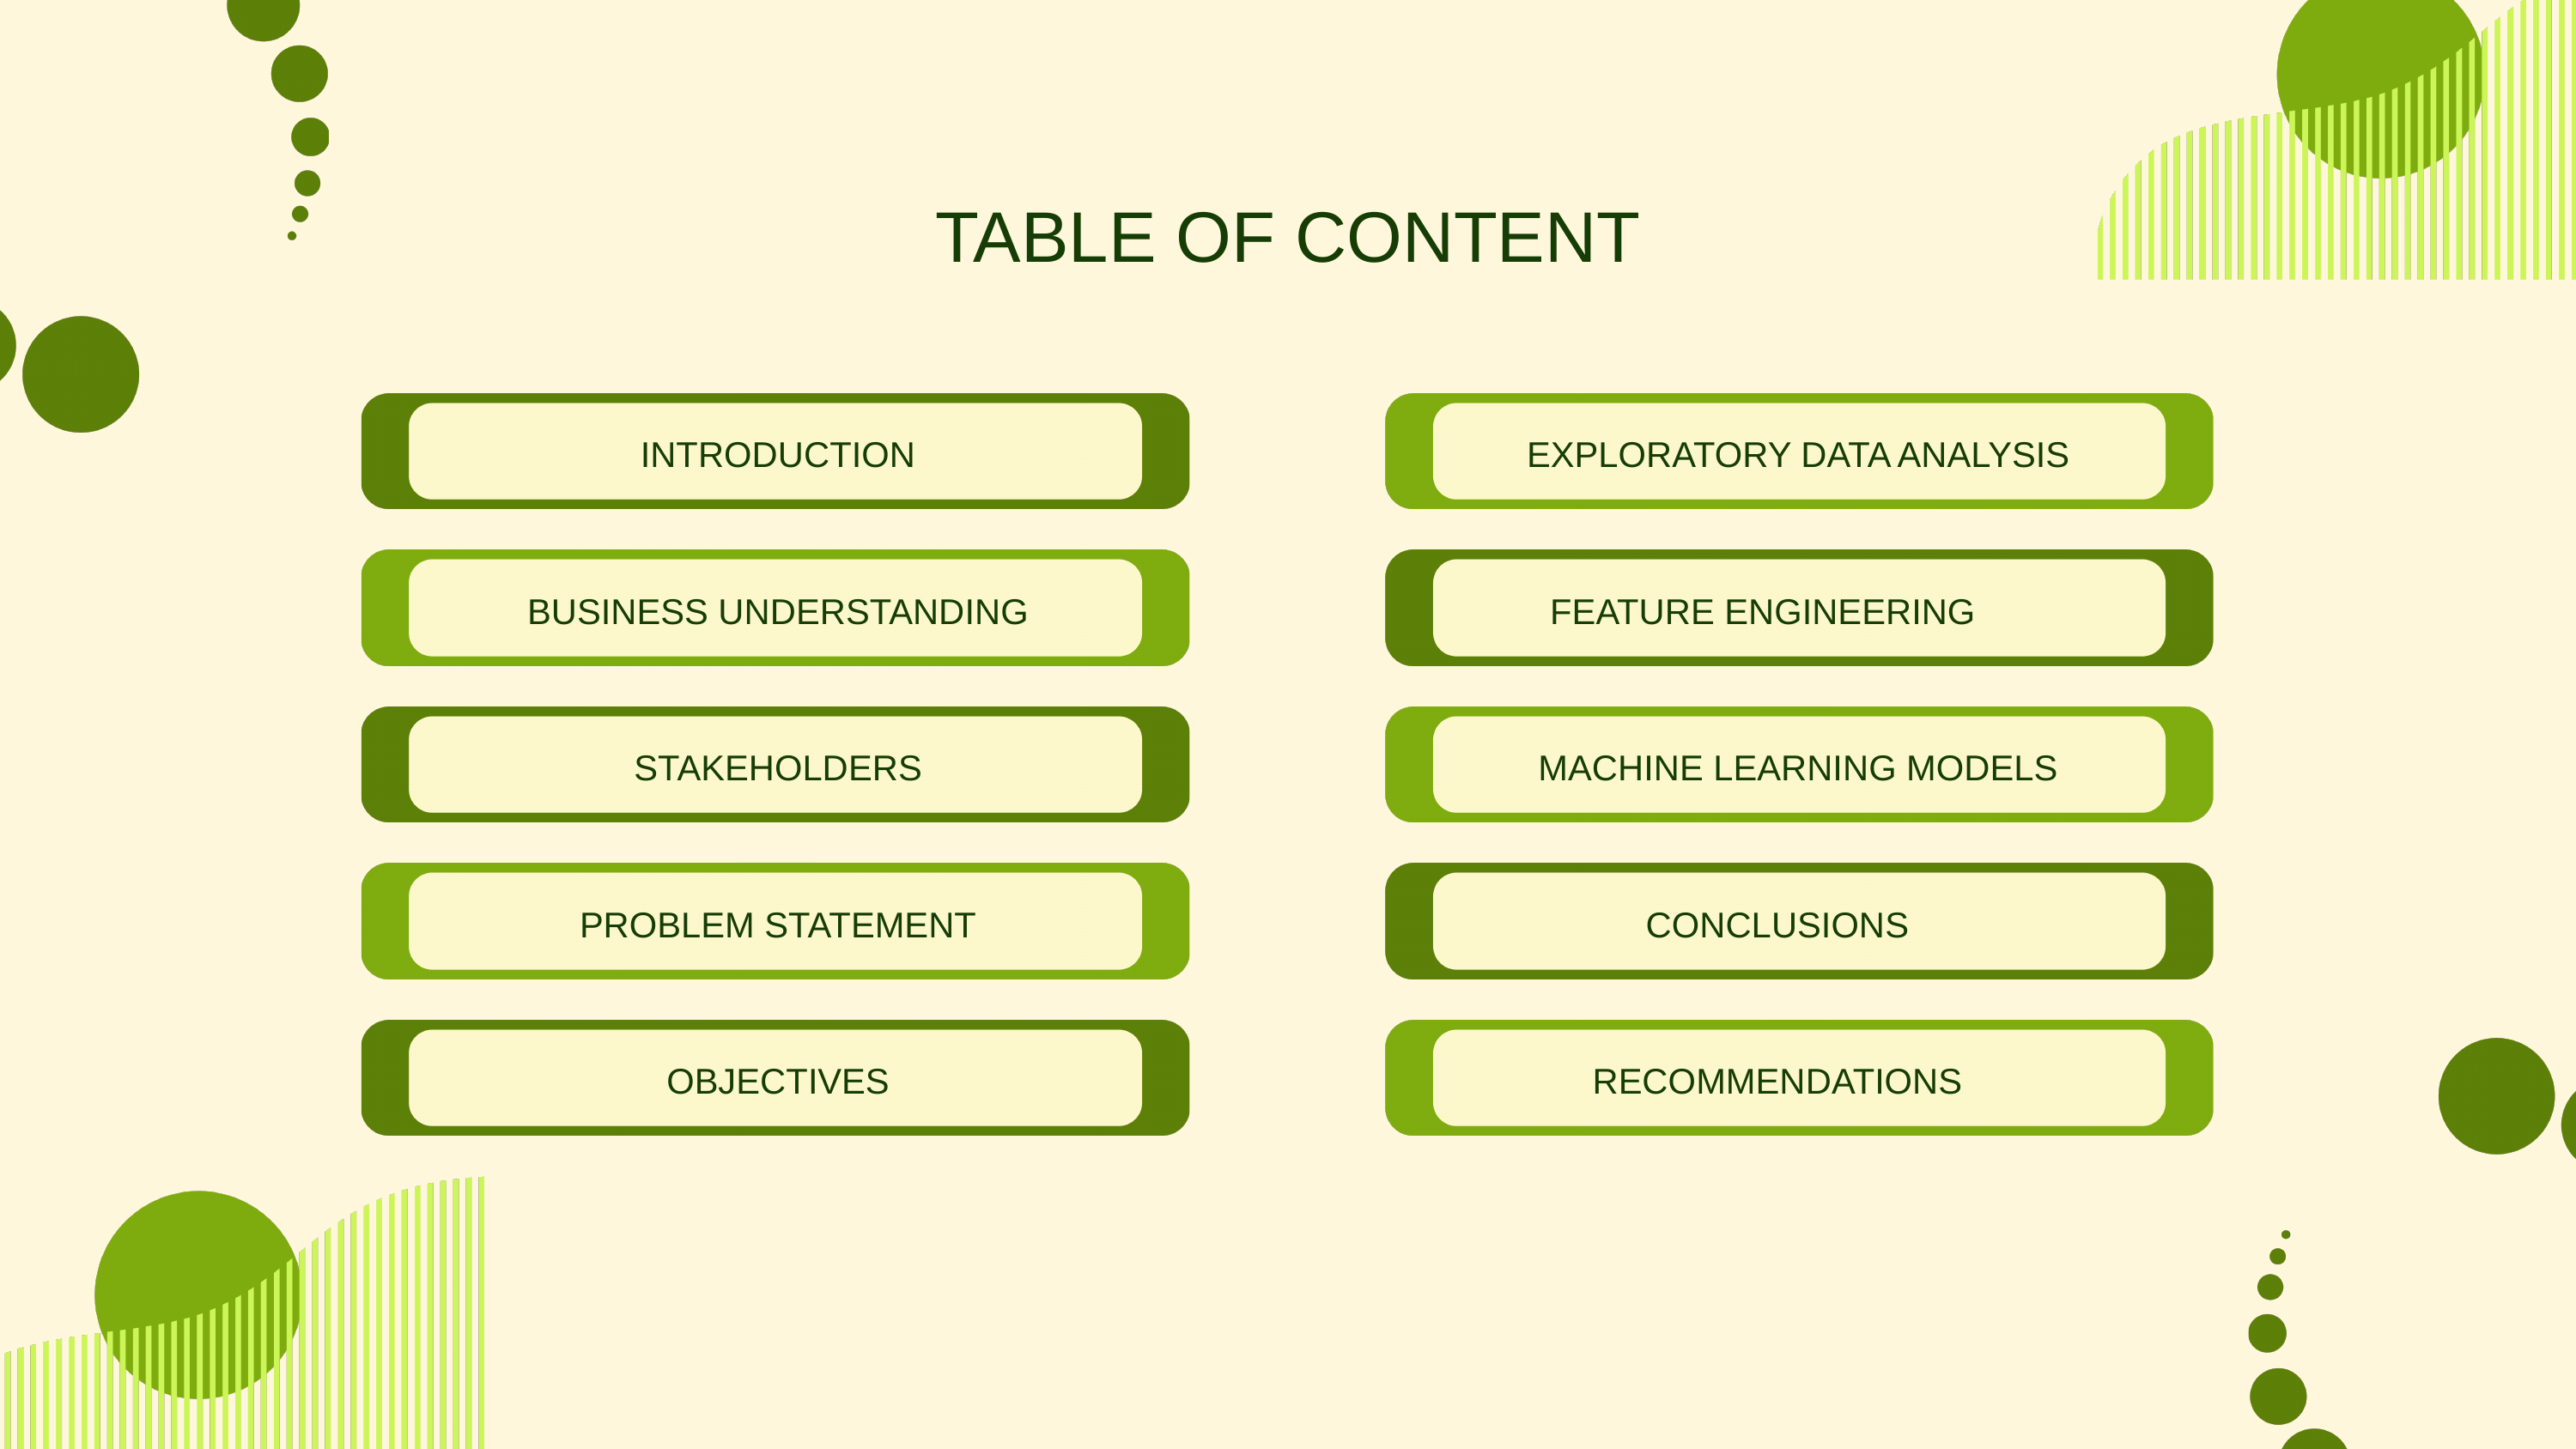

TABLE OF CONTENT

INTRODUCTION
EXPLORATORY DATA ANALYSIS

BUSINESS UNDERSTANDING
FEATURE ENGINEERING

STAKEHOLDERS
MACHINE LEARNING MODELS

PROBLEM STATEMENT
CONCLUSIONS

OBJECTIVES
RECOMMENDATIONS